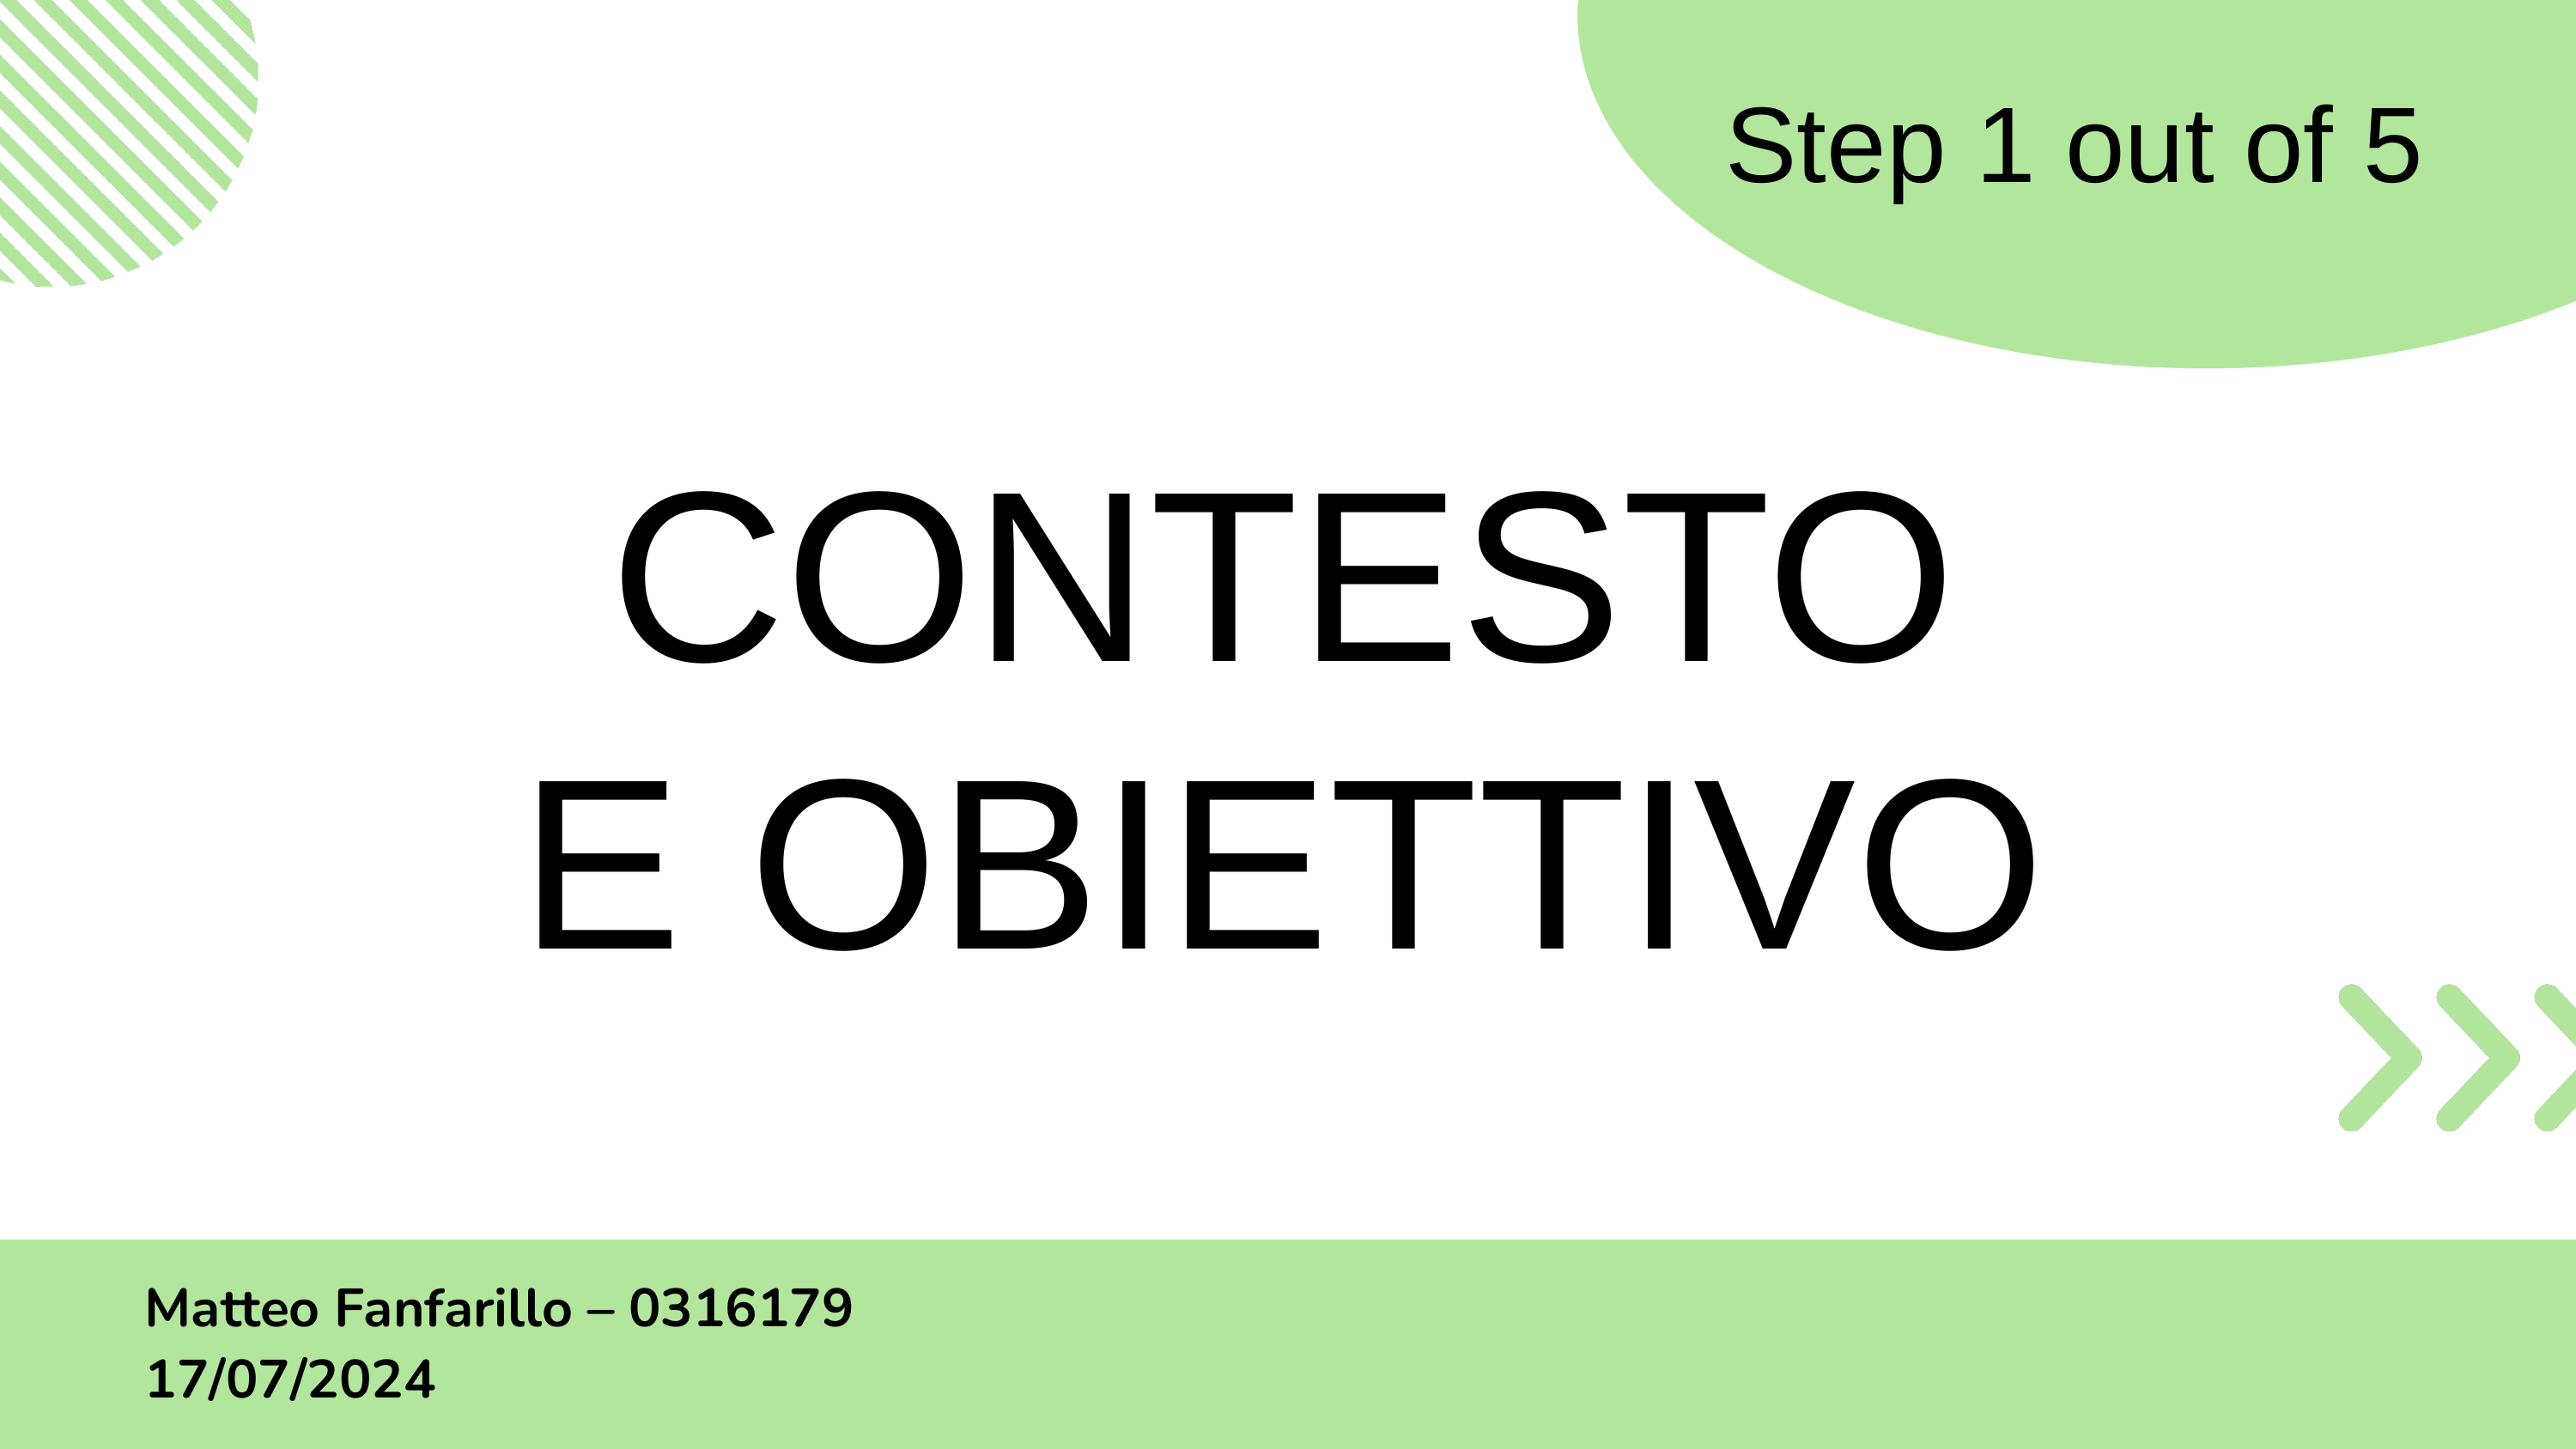

Step 1 out of 5

CONTESTO
E OBIETTIVO

Matteo Fanfarillo – 0316179
17/07/2024